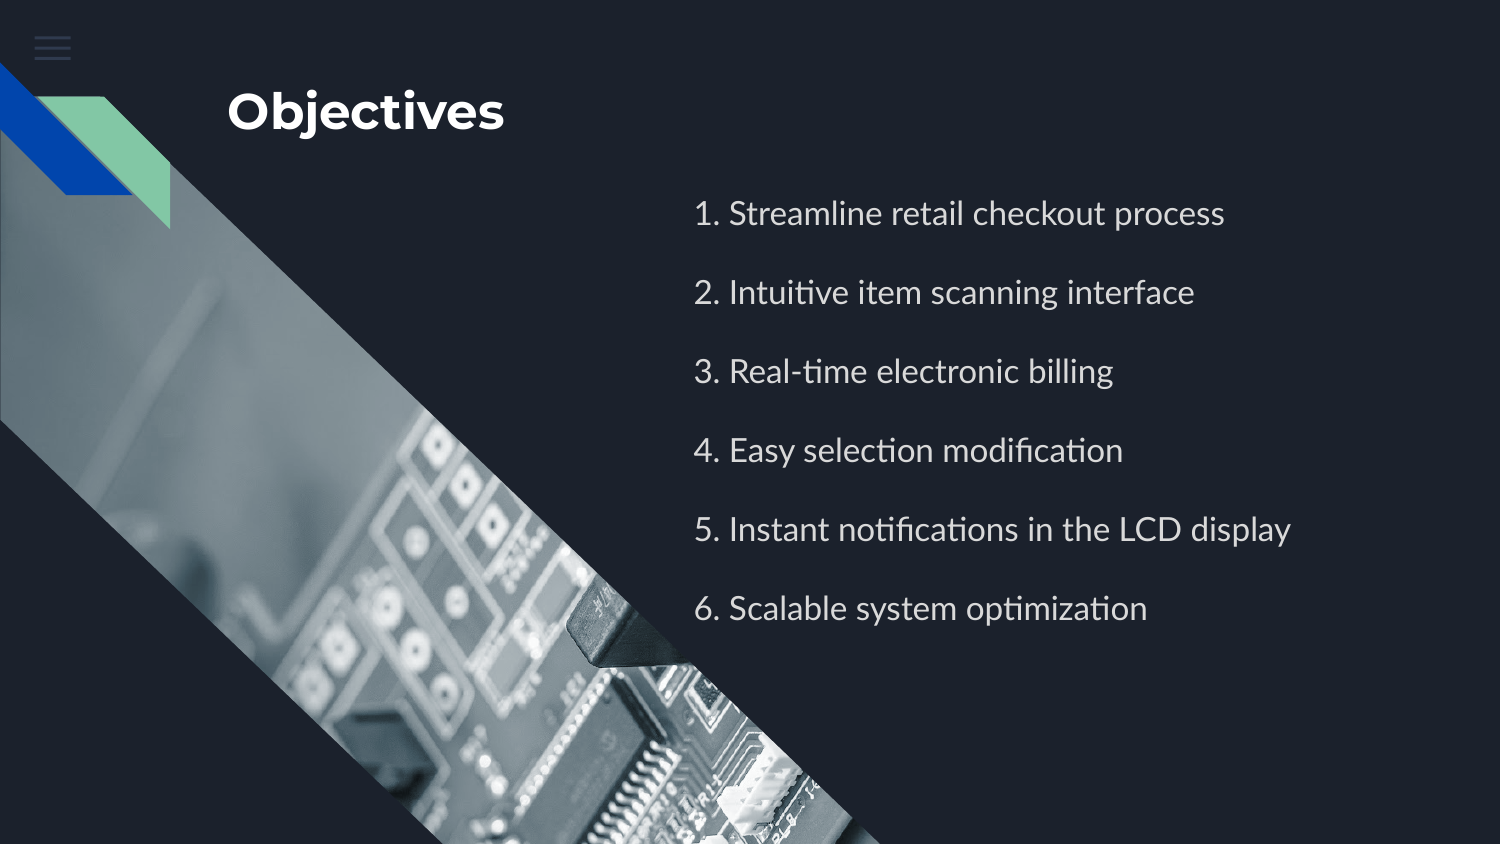

# Objectives
1. Streamline retail checkout process
2. Intuitive item scanning interface
3. Real-time electronic billing
4. Easy selection modification
5. Instant notifications in the LCD display
6. Scalable system optimization